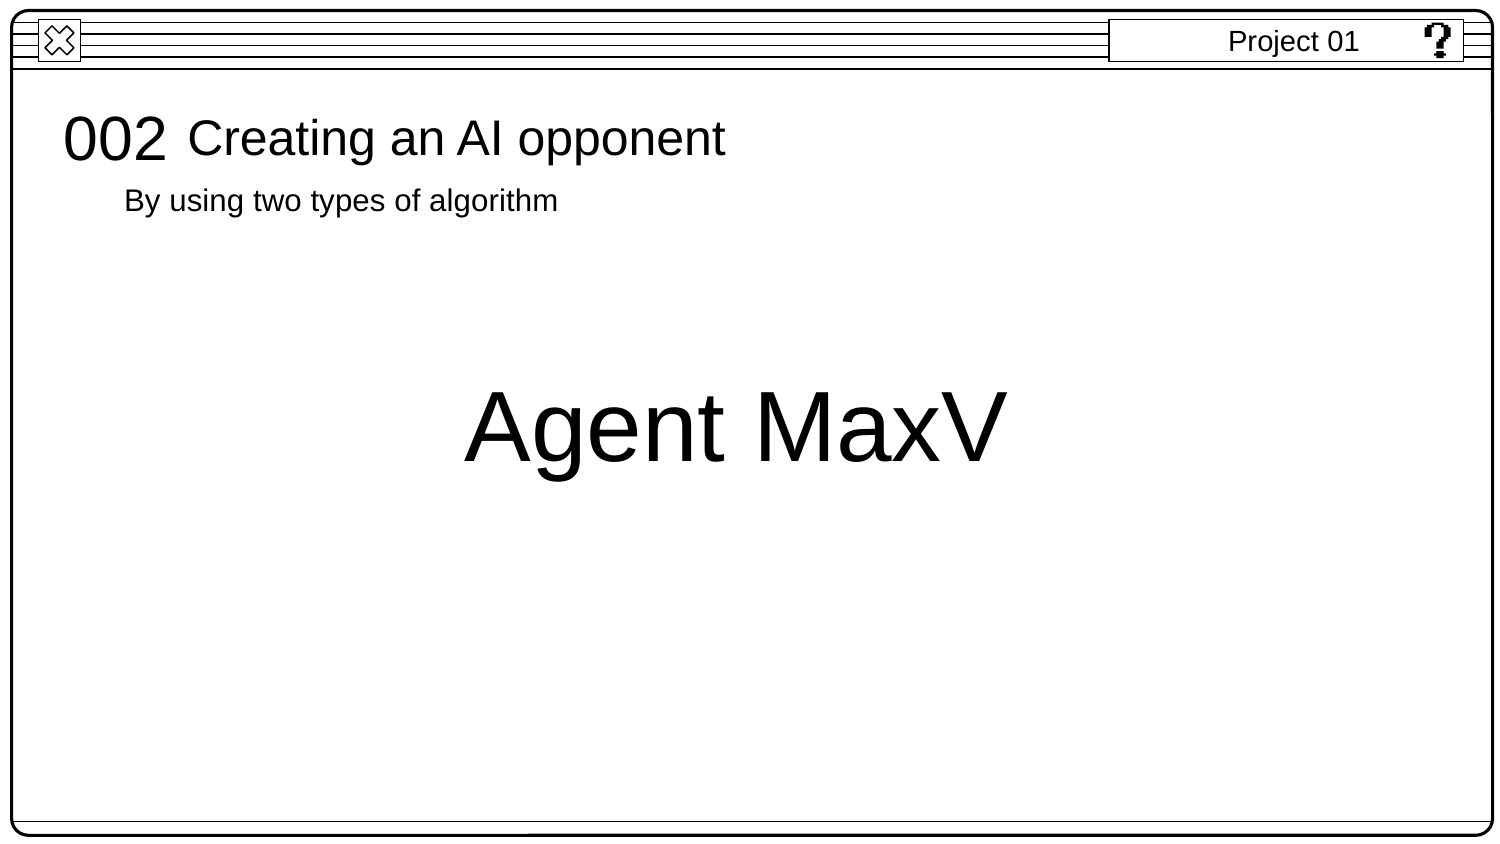

Project 01
002
Creating an AI opponent
By using two types of algorithm
Agent MaxV